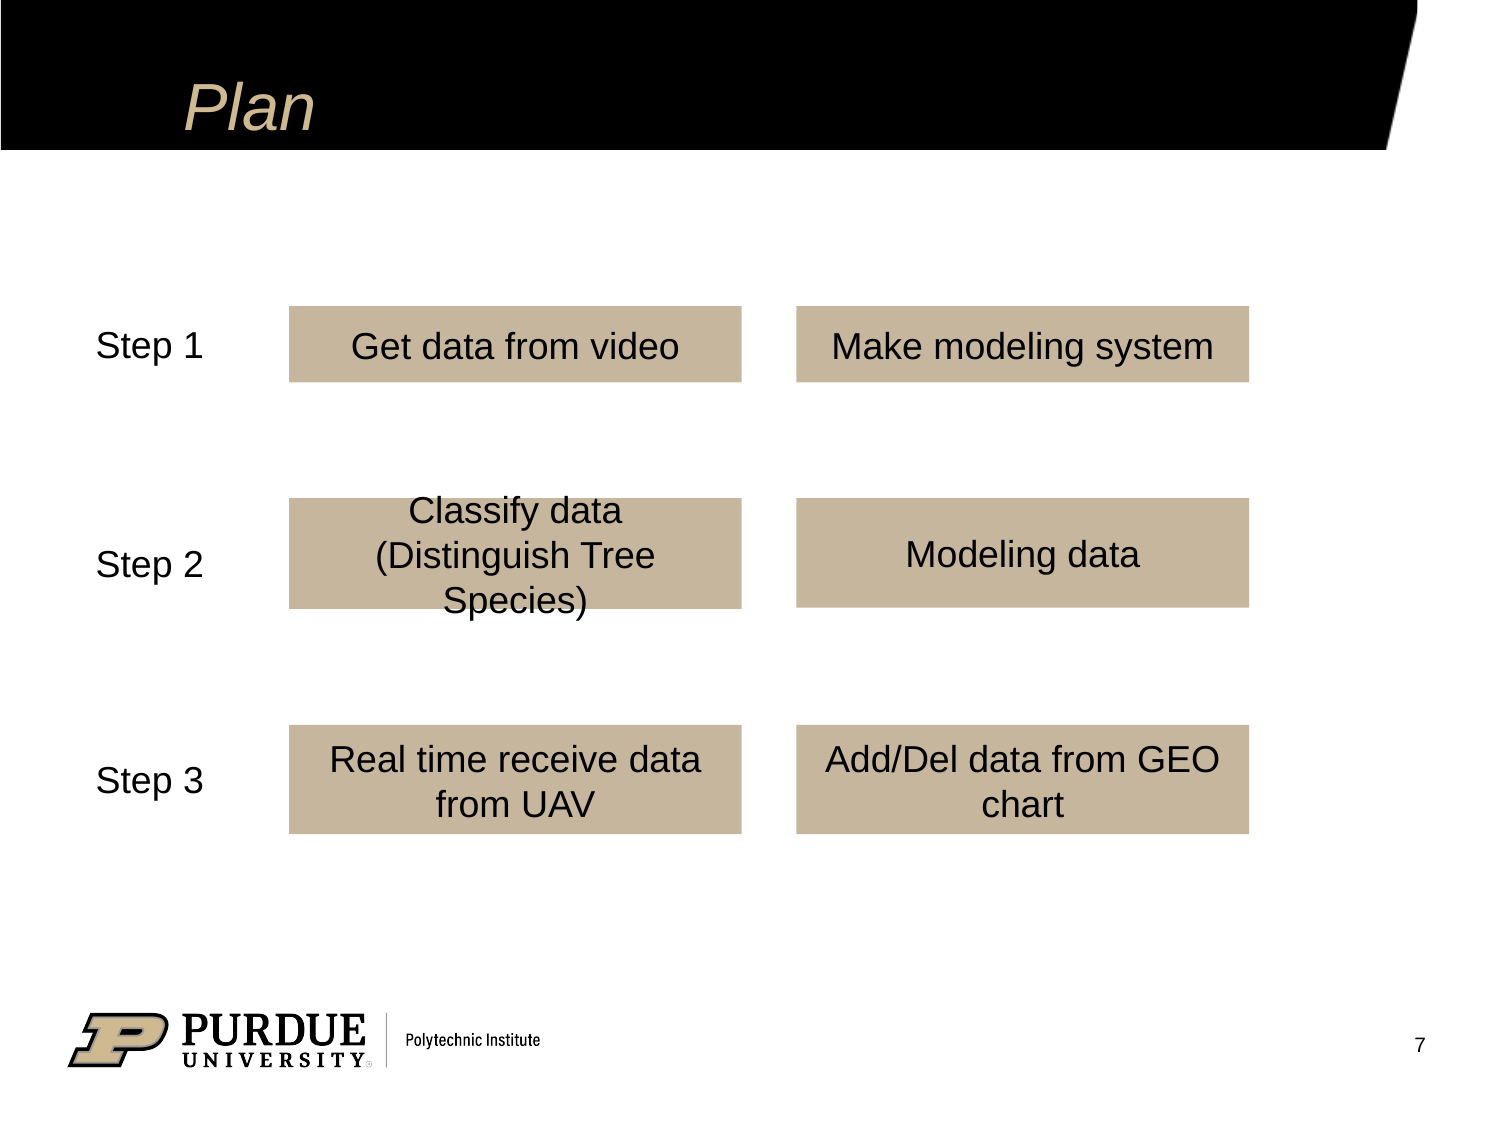

# Plan
Get data from video
Make modeling system
Step 1
Classify data
(Distinguish Tree Species)
Modeling data
Step 2
Real time receive data from UAV
Add/Del data from GEO chart
Step 3
7